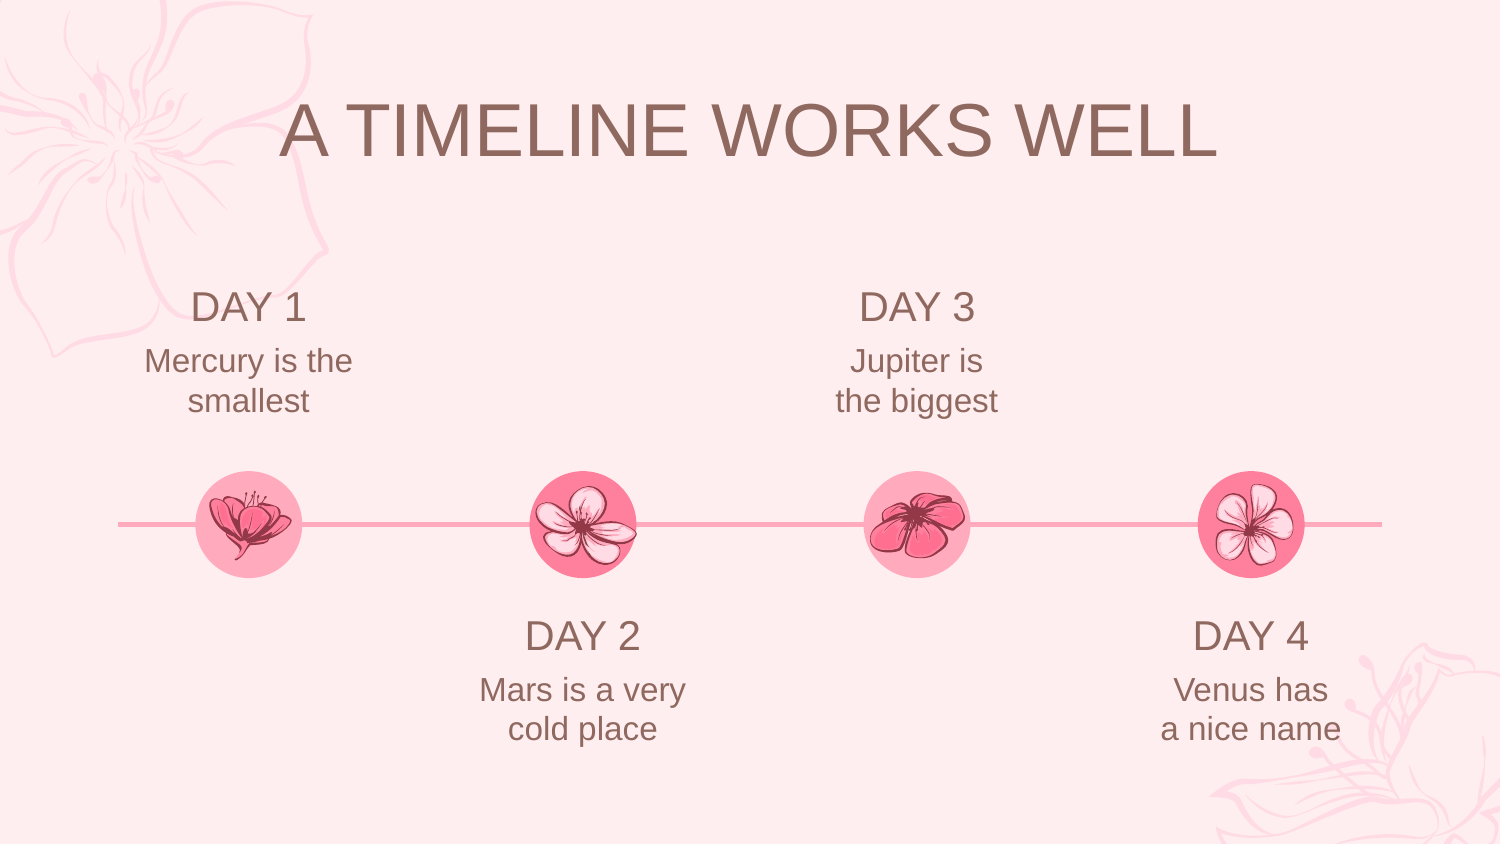

# A TIMELINE WORKS WELL
DAY 1
DAY 3
Mercury is the smallest
Jupiter is
the biggest

DAY 2
DAY 4
Mars is a very cold place
Venus has
a nice name